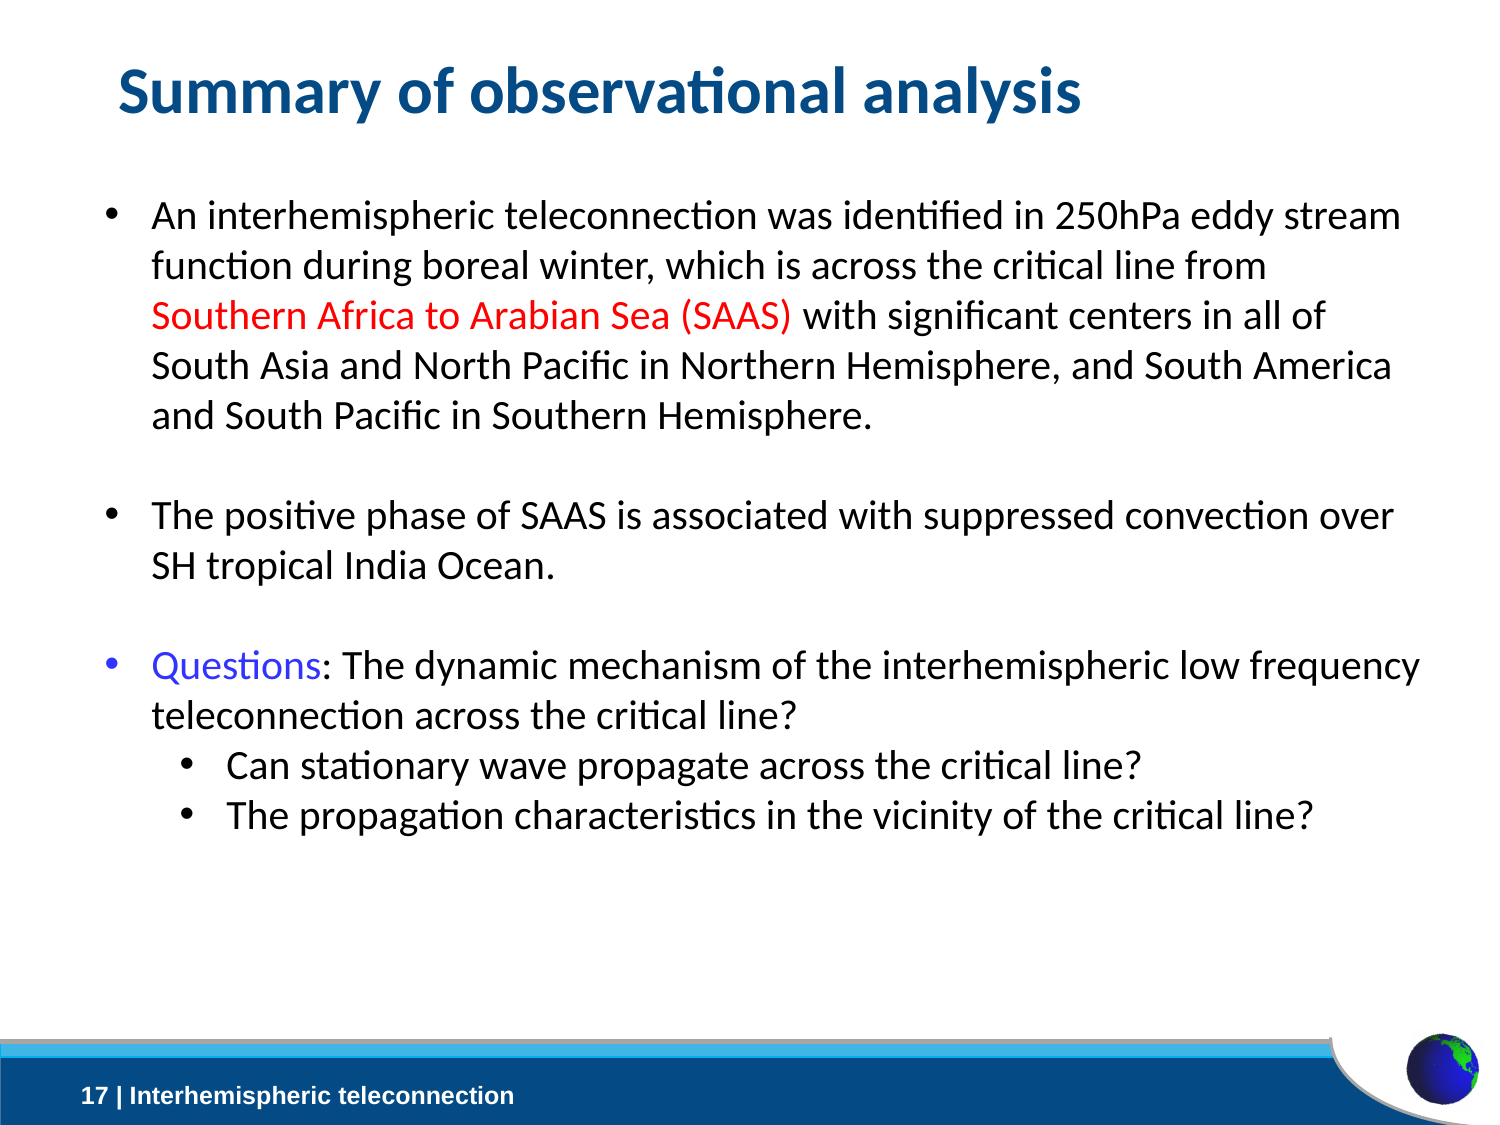

# Summary of observational analysis
An interhemispheric teleconnection was identified in 250hPa eddy stream function during boreal winter, which is across the critical line from Southern Africa to Arabian Sea (SAAS) with significant centers in all of South Asia and North Pacific in Northern Hemisphere, and South America and South Pacific in Southern Hemisphere.

The positive phase of SAAS is associated with suppressed convection over SH tropical India Ocean.

Questions: The dynamic mechanism of the interhemispheric low frequency teleconnection across the critical line?
Can stationary wave propagate across the critical line?
The propagation characteristics in the vicinity of the critical line?

17 | Interhemispheric teleconnection